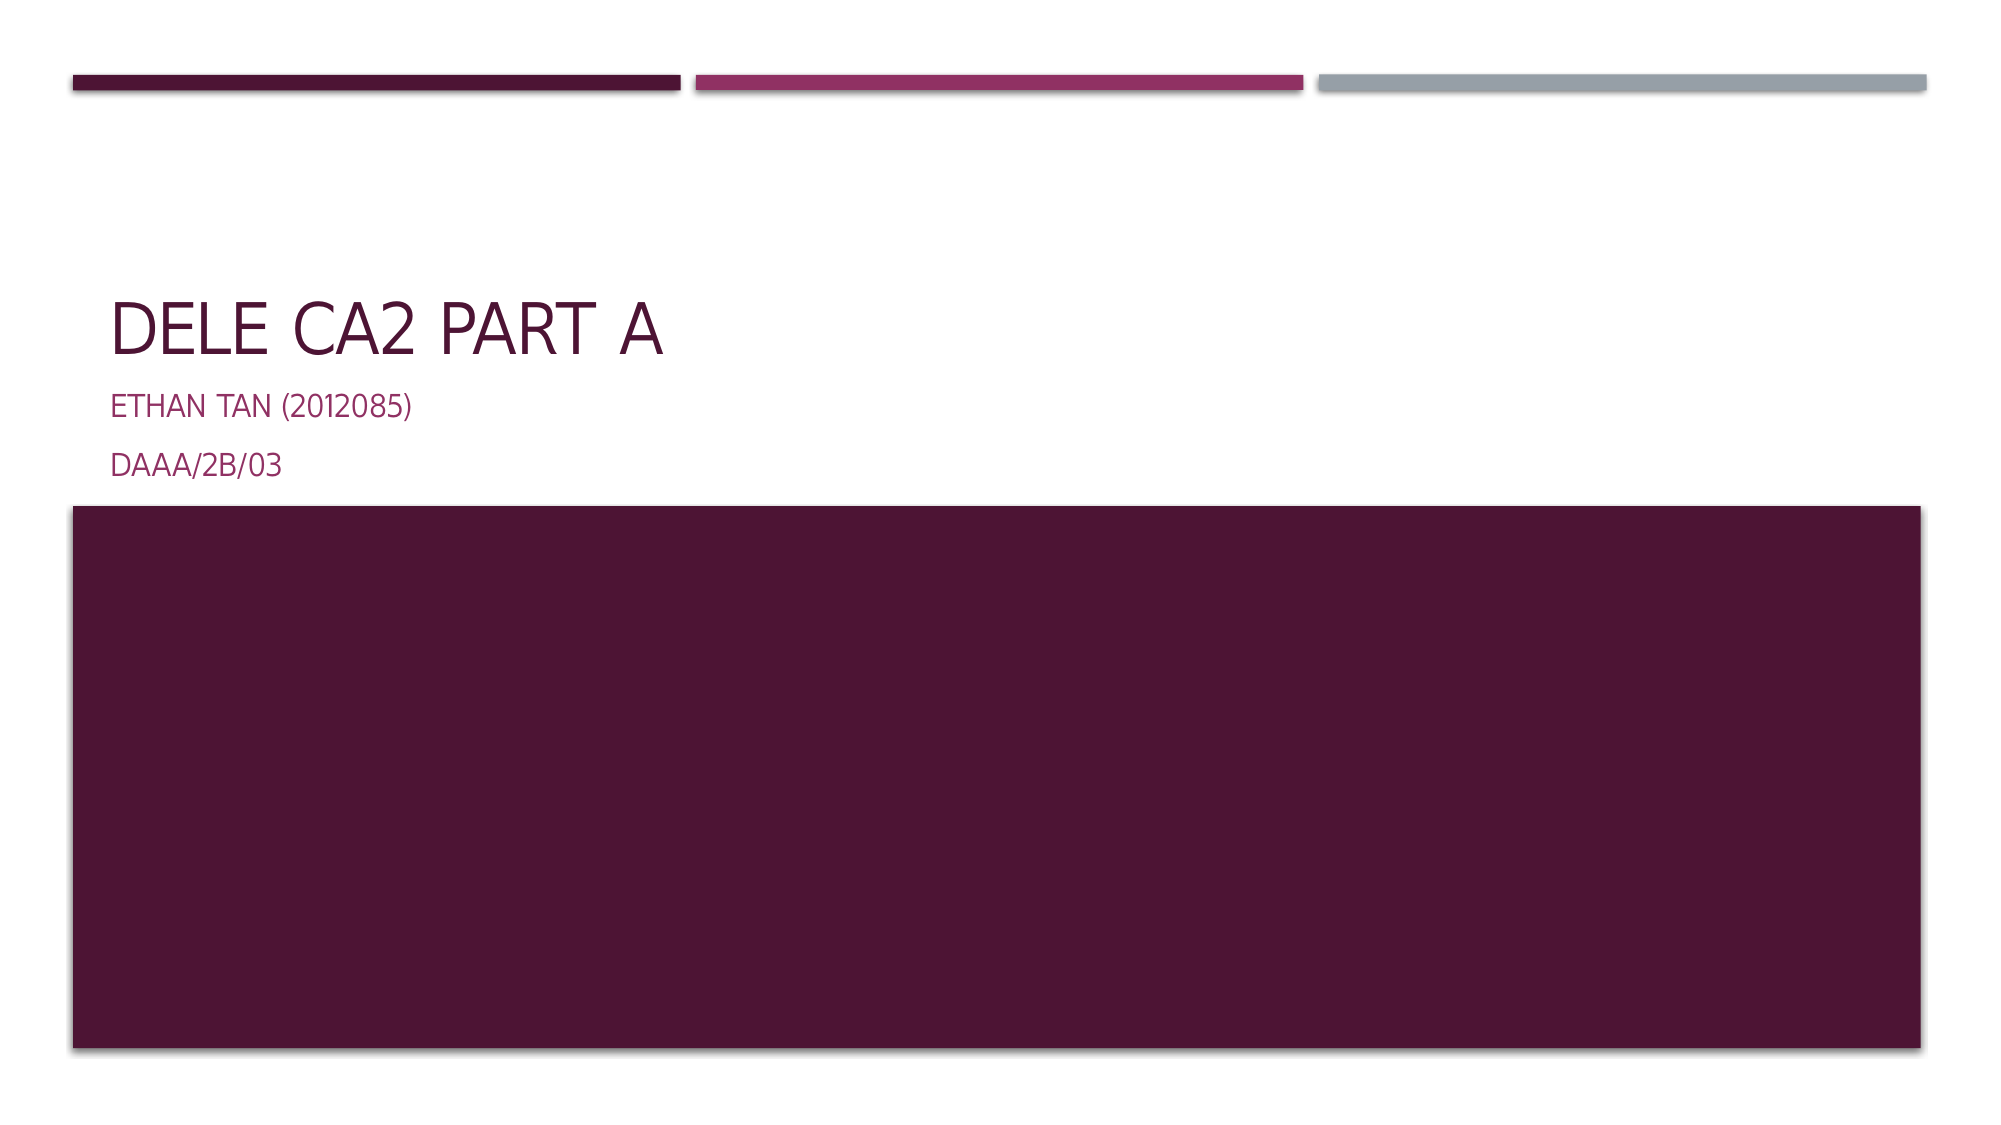

# DELE CA2 Part A
Ethan Tan (2012085)
DAAA/2B/03